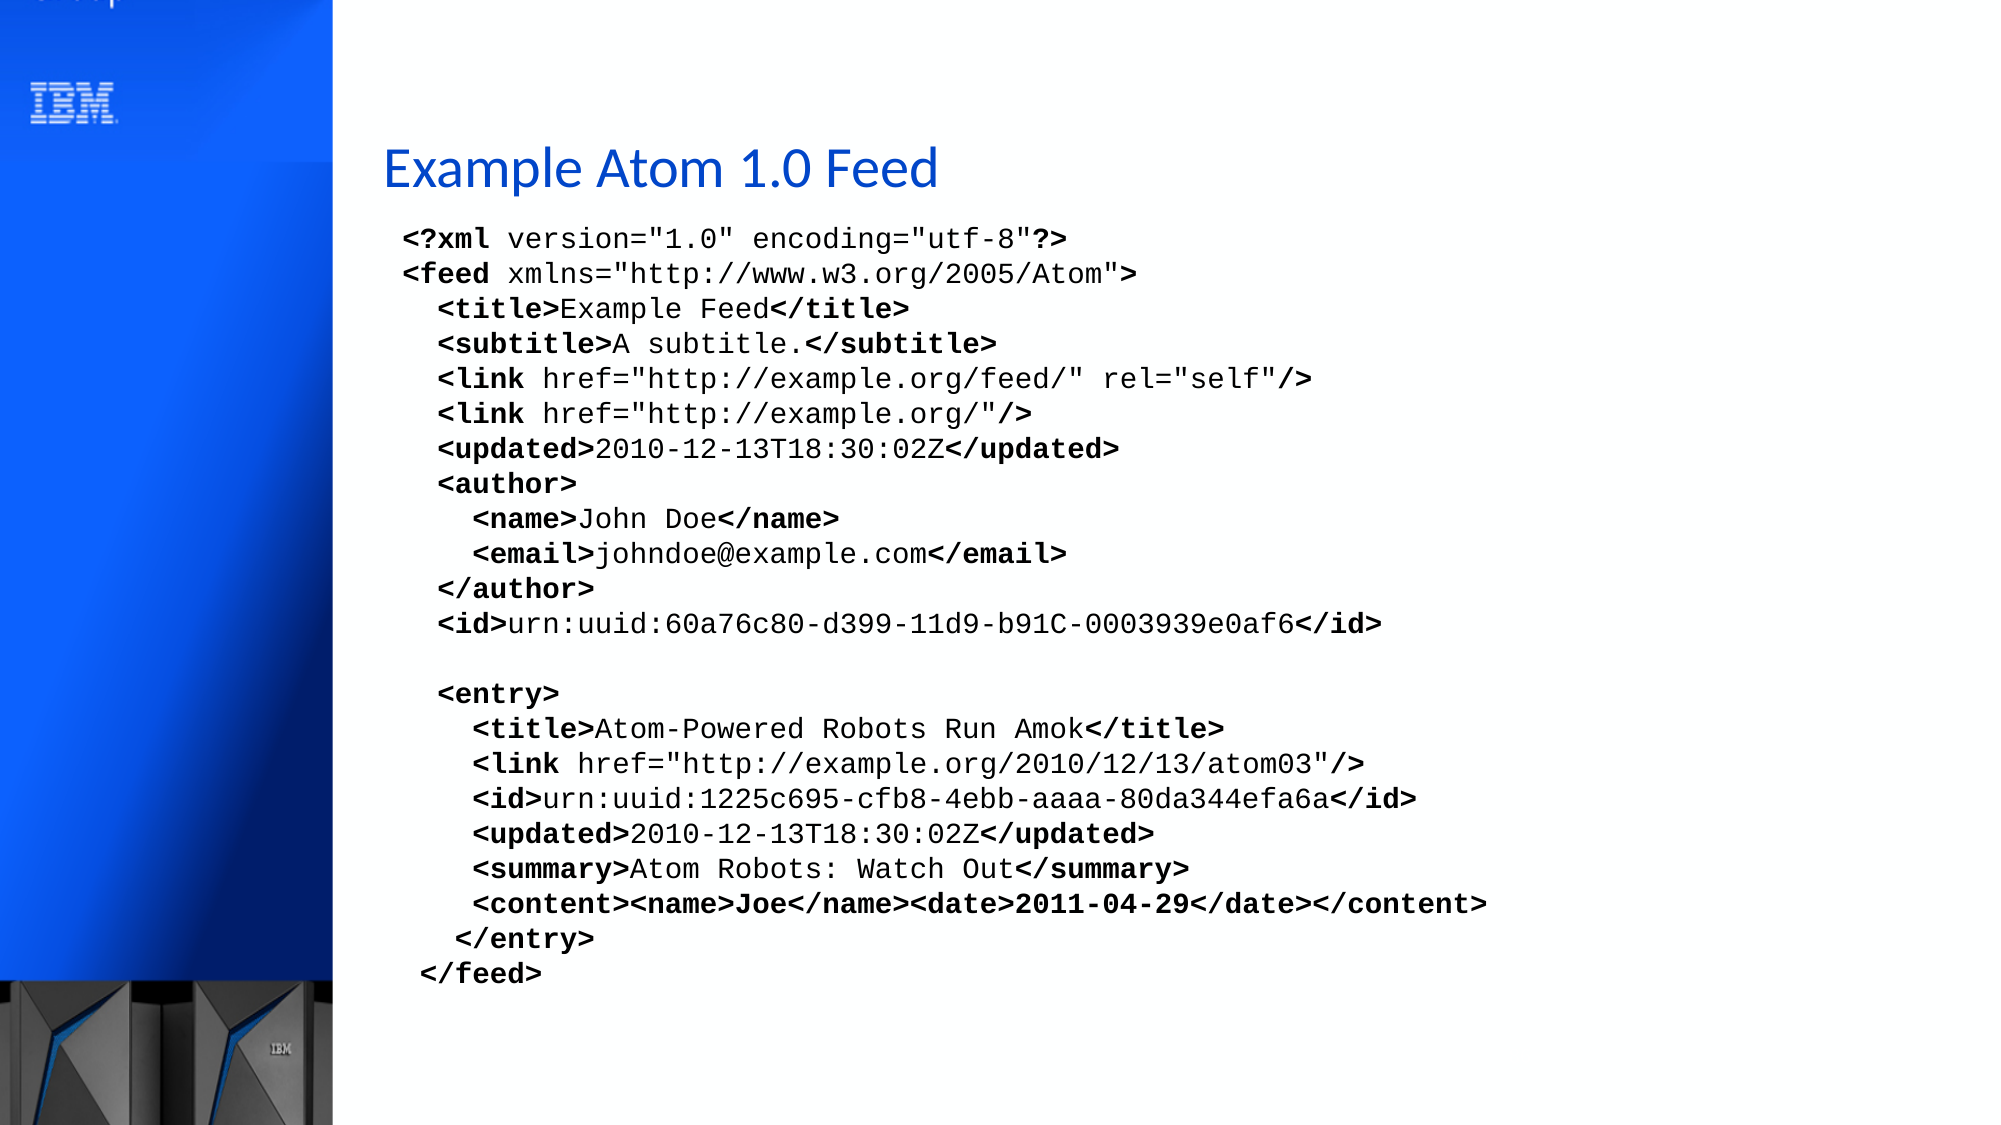

# Example Atom 1.0 Feed
<?xml version="1.0" encoding="utf-8"?>
<feed xmlns="http://www.w3.org/2005/Atom">
  <title>Example Feed</title>
  <subtitle>A subtitle.</subtitle>
  <link href="http://example.org/feed/" rel="self"/>
  <link href="http://example.org/"/>
  <updated>2010-12-13T18:30:02Z</updated>
  <author>
    <name>John Doe</name>
    <email>johndoe@example.com</email>
  </author>
  <id>urn:uuid:60a76c80-d399-11d9-b91C-0003939e0af6</id>
  <entry>
    <title>Atom-Powered Robots Run Amok</title>
    <link href="http://example.org/2010/12/13/atom03"/>
    <id>urn:uuid:1225c695-cfb8-4ebb-aaaa-80da344efa6a</id>
    <updated>2010-12-13T18:30:02Z</updated>
    <summary>Atom Robots: Watch Out</summary>
    <content><name>Joe</name><date>2011-04-29</date></content>
   </entry>
 </feed>
86